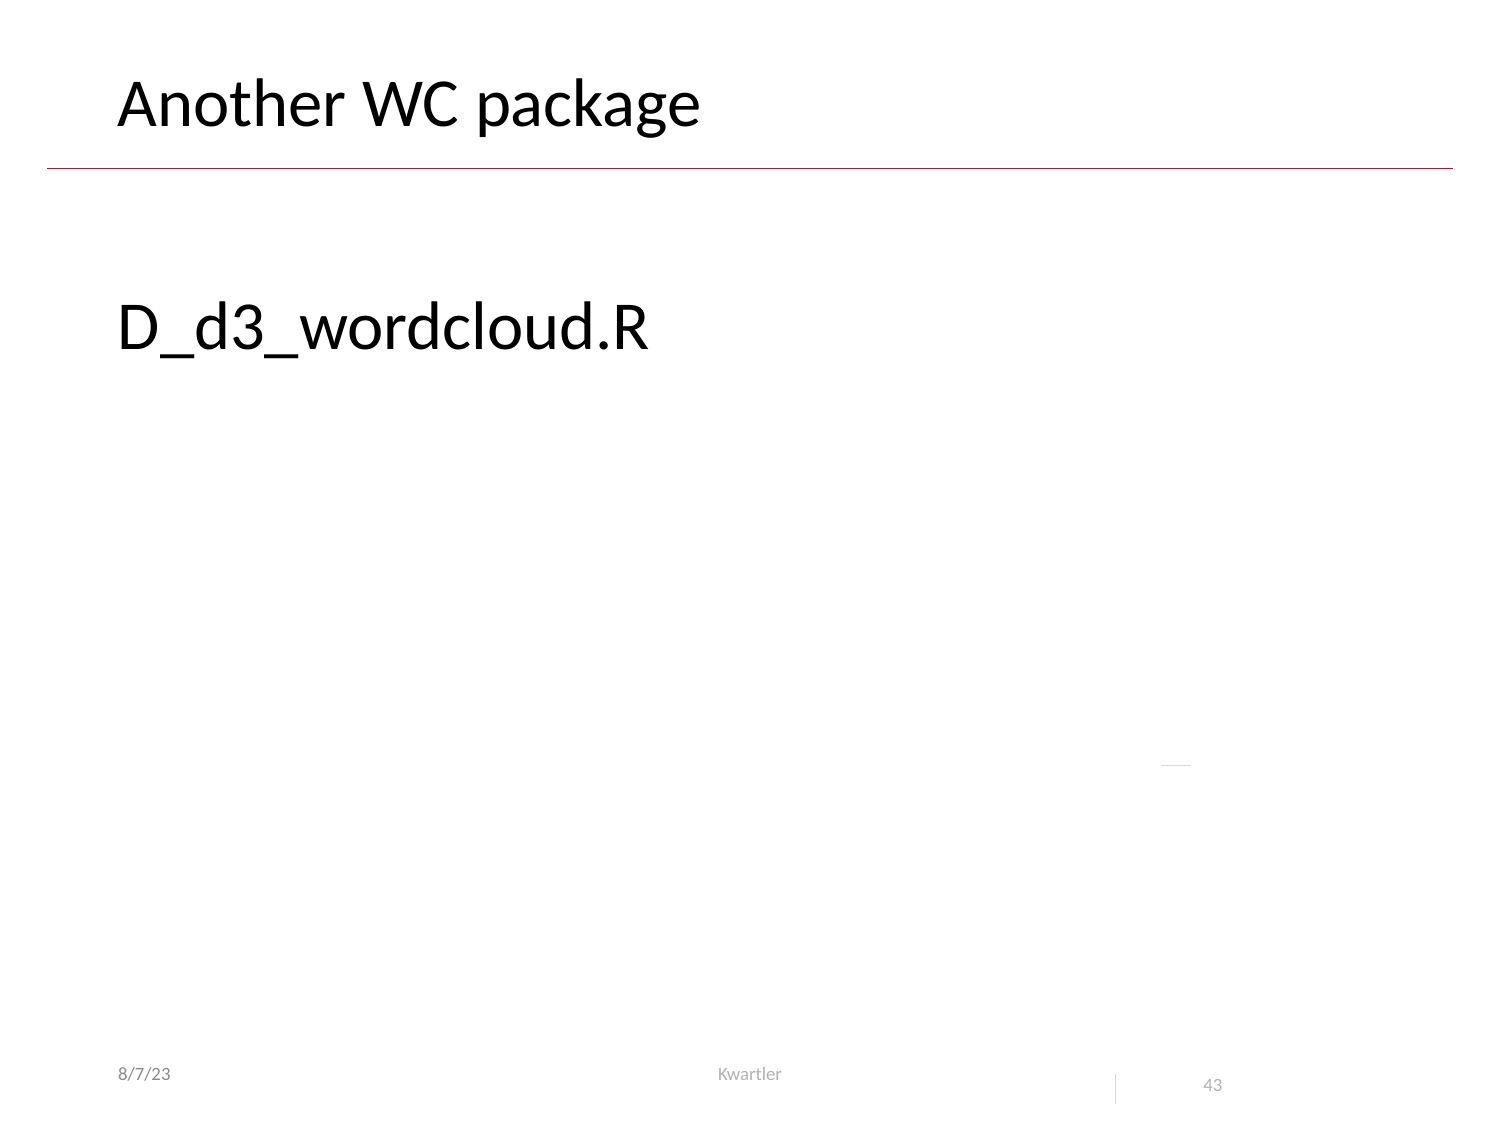

# Another WC package
D_d3_wordcloud.R
8/7/23
Kwartler
43